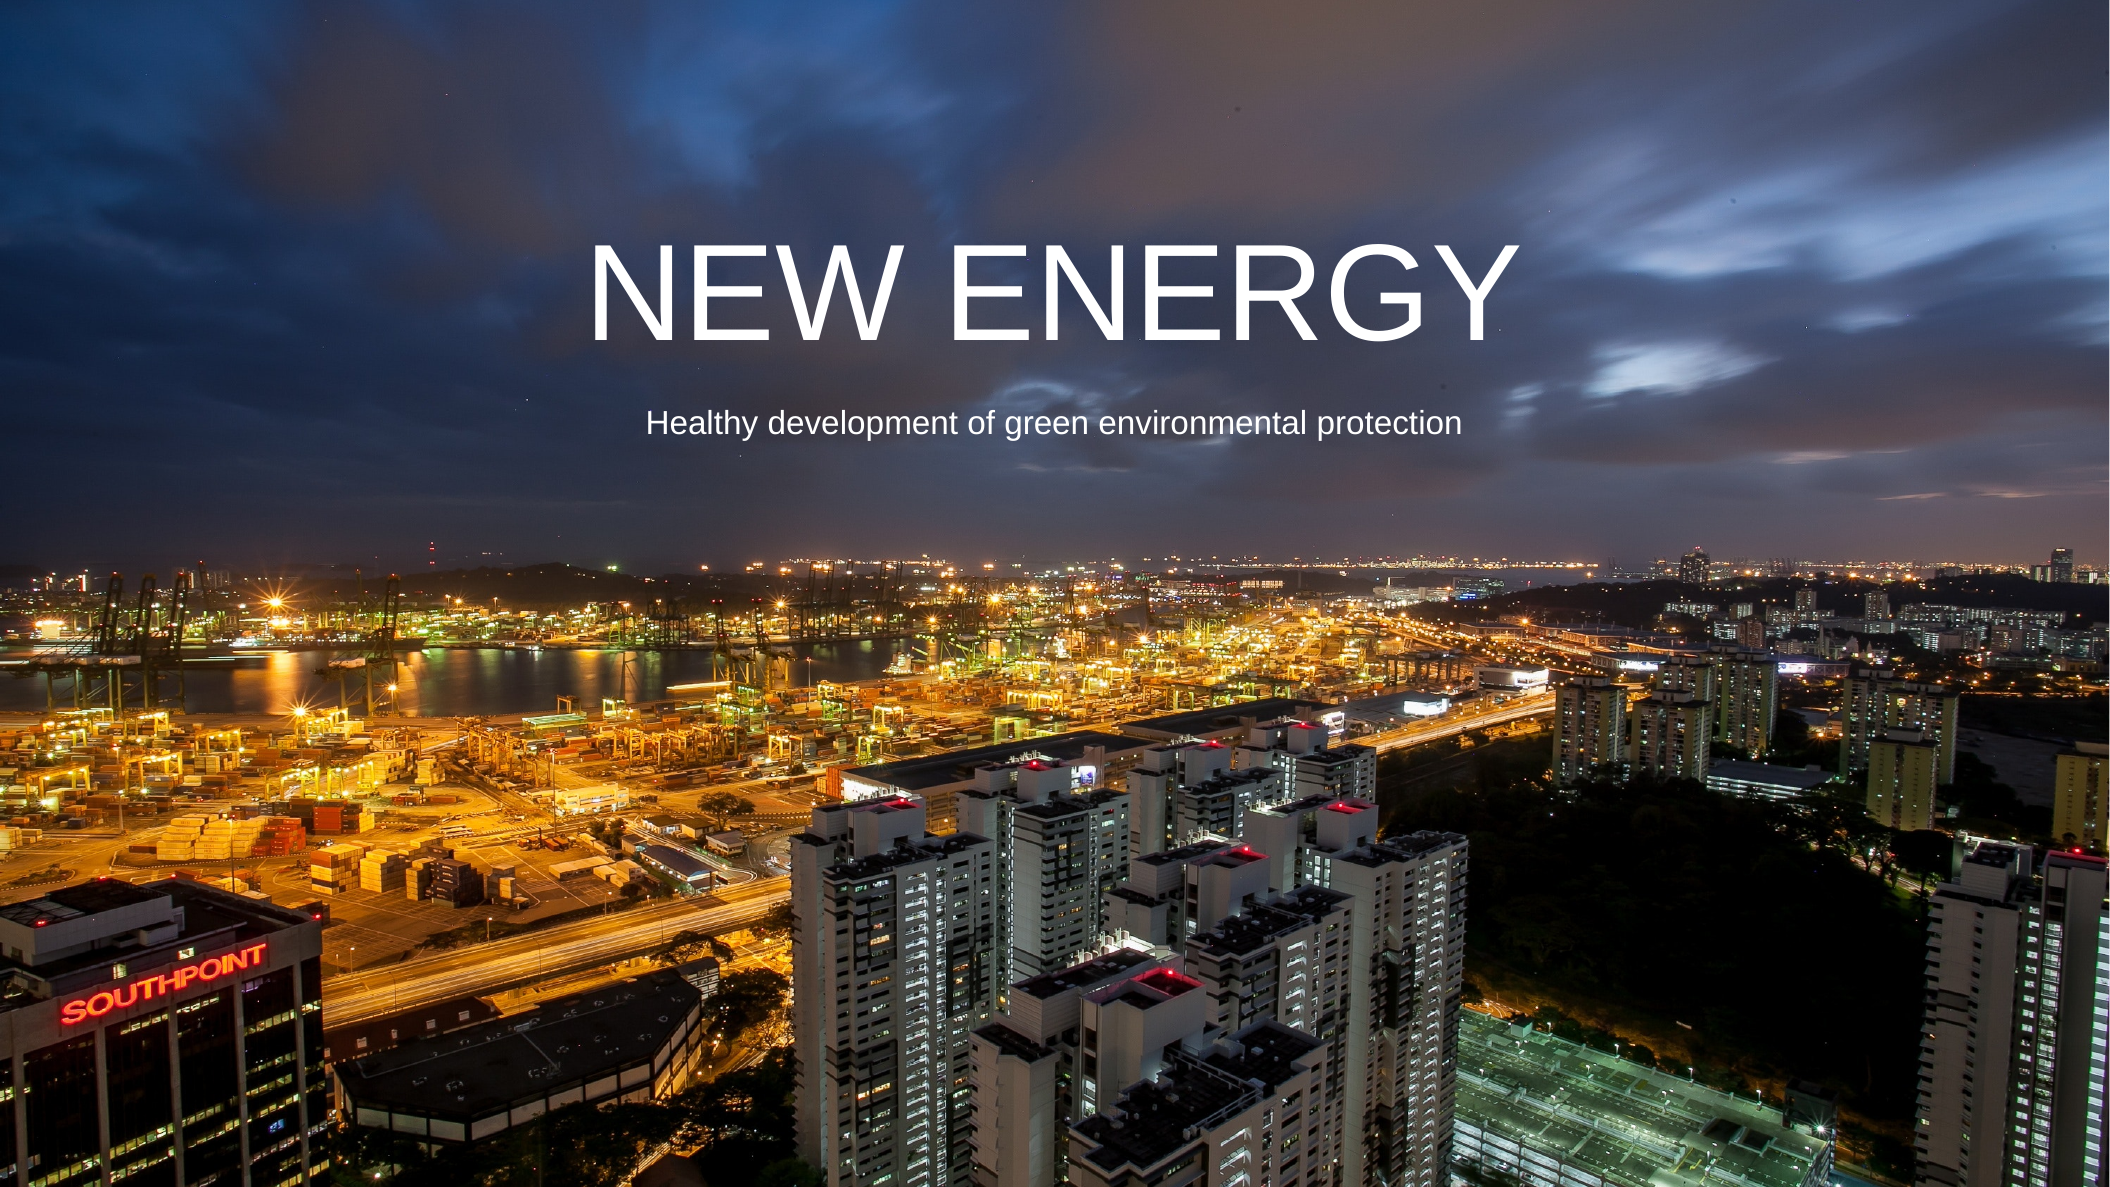

New energy
Healthy development of green environmental protection